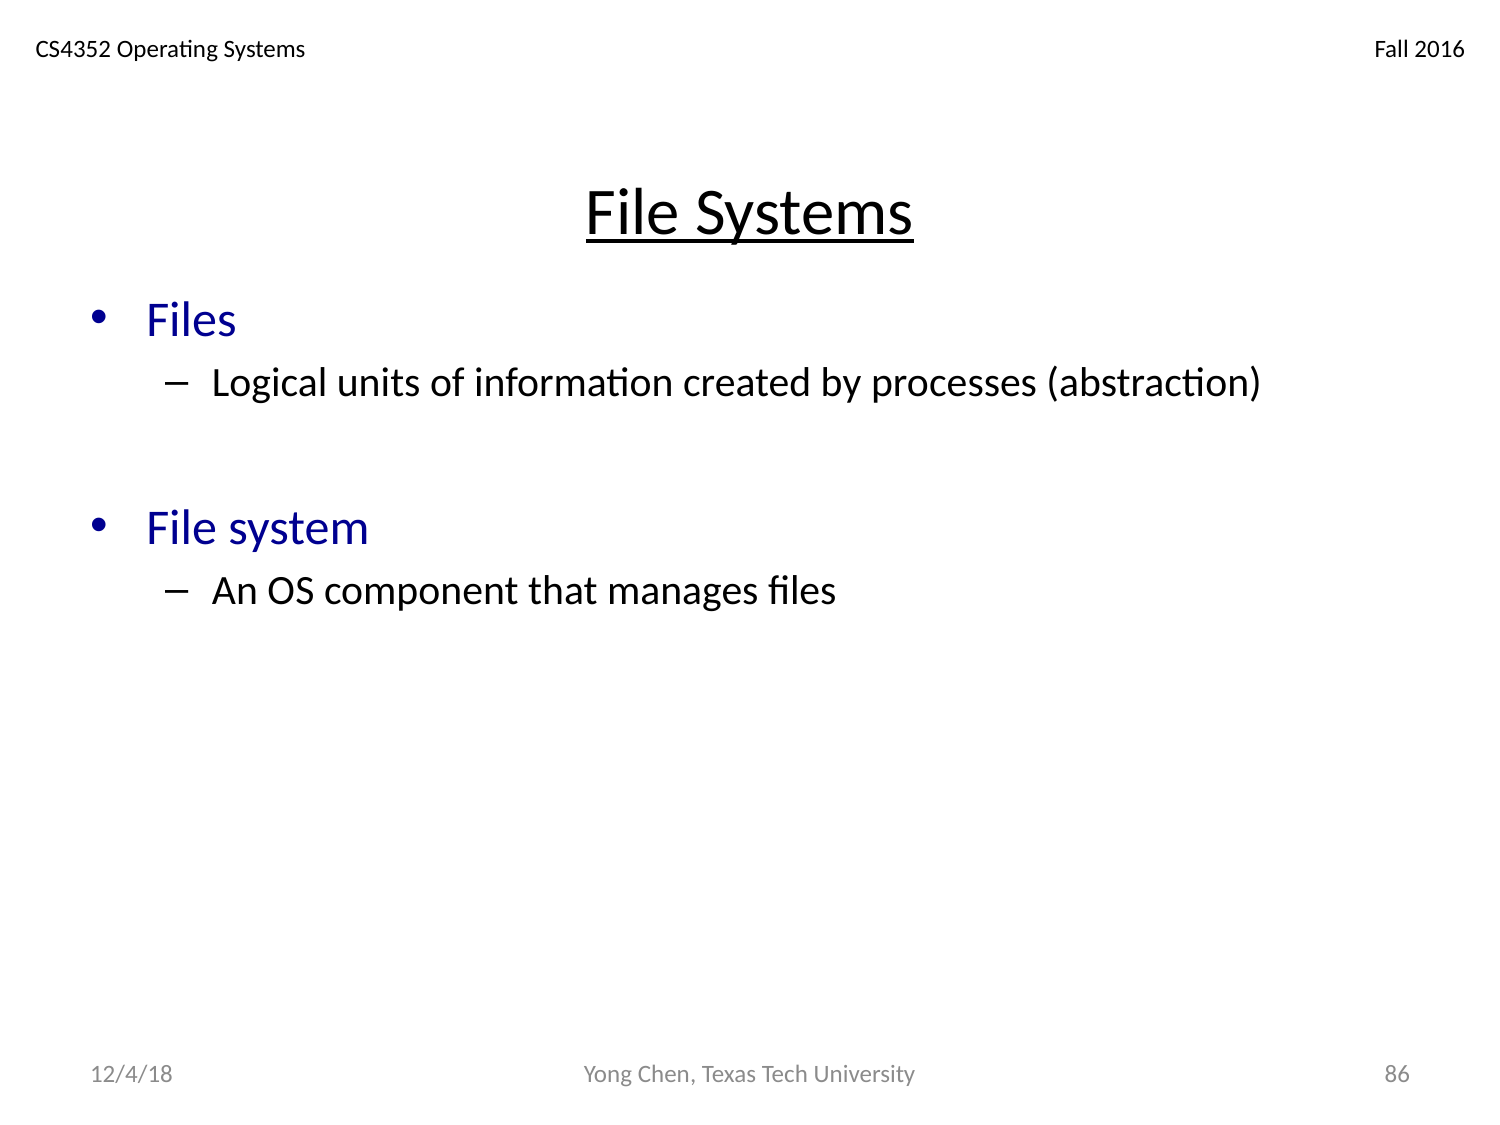

# File Systems
Files
Logical units of information created by processes (abstraction)

File system
An OS component that manages files
12/4/18
Yong Chen, Texas Tech University
86